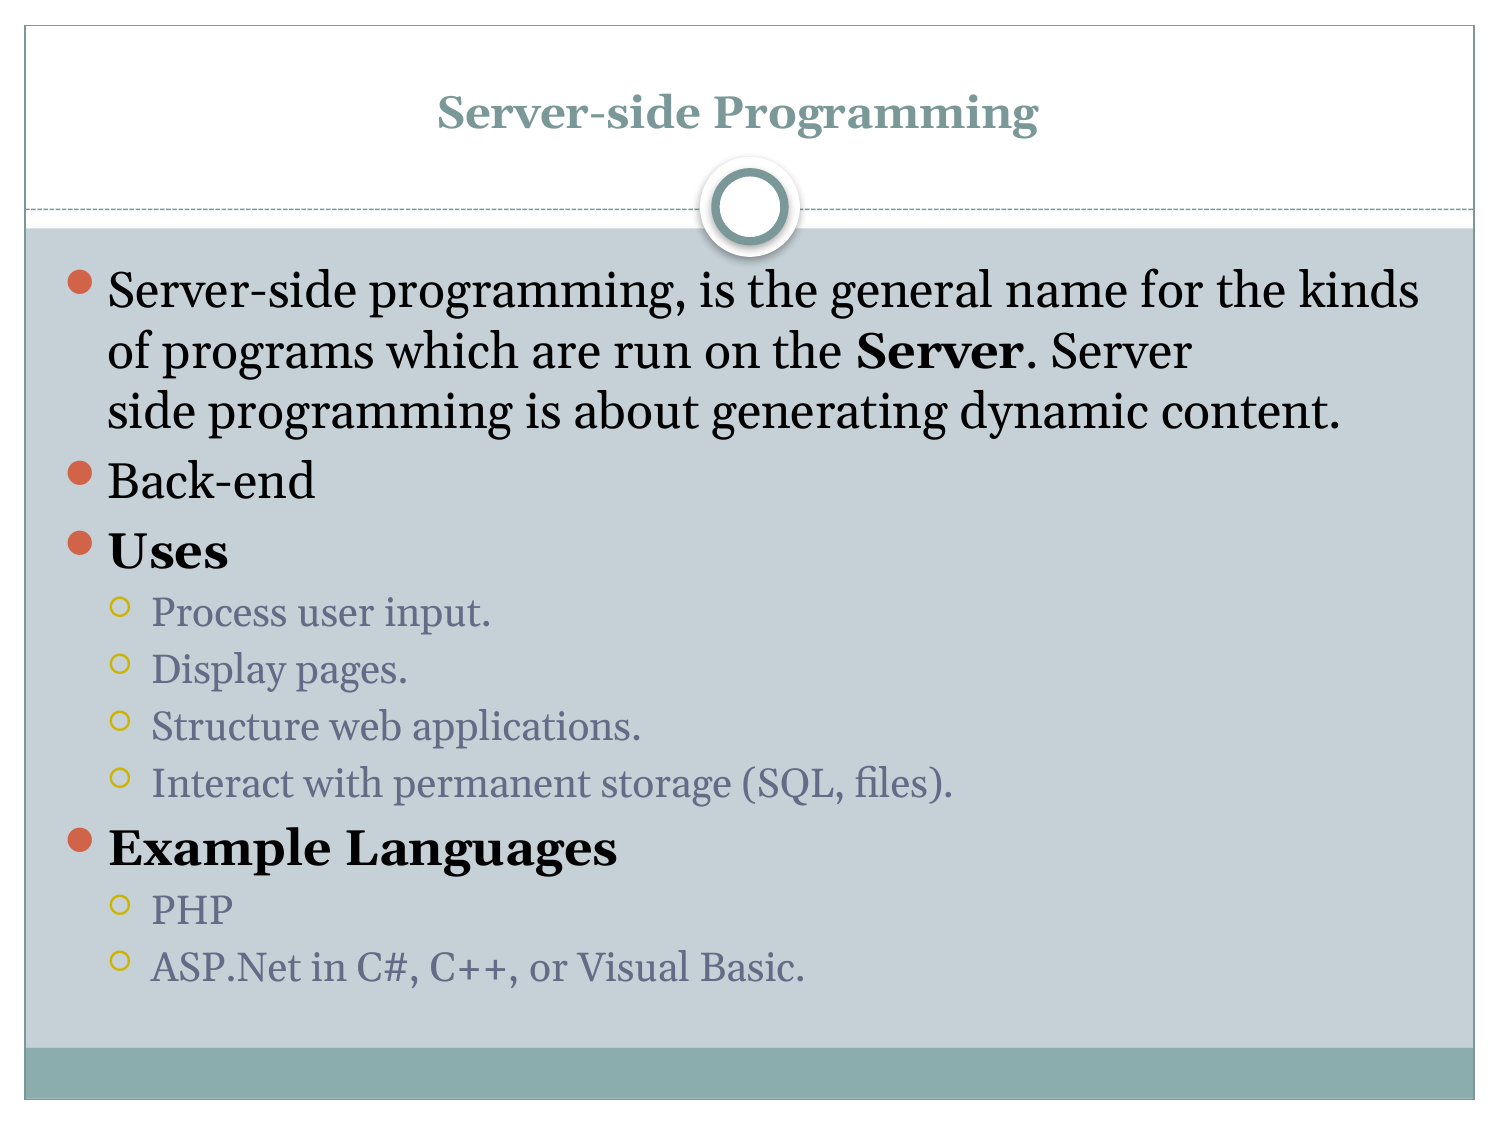

# Server-side Programming
Server-side programming, is the general name for the kinds of programs which are run on the Server. Server side programming is about generating dynamic content.
Back-end
Uses
Process user input.
Display pages.
Structure web applications.
Interact with permanent storage (SQL, files).
Example Languages
PHP
ASP.Net in C#, C++, or Visual Basic.